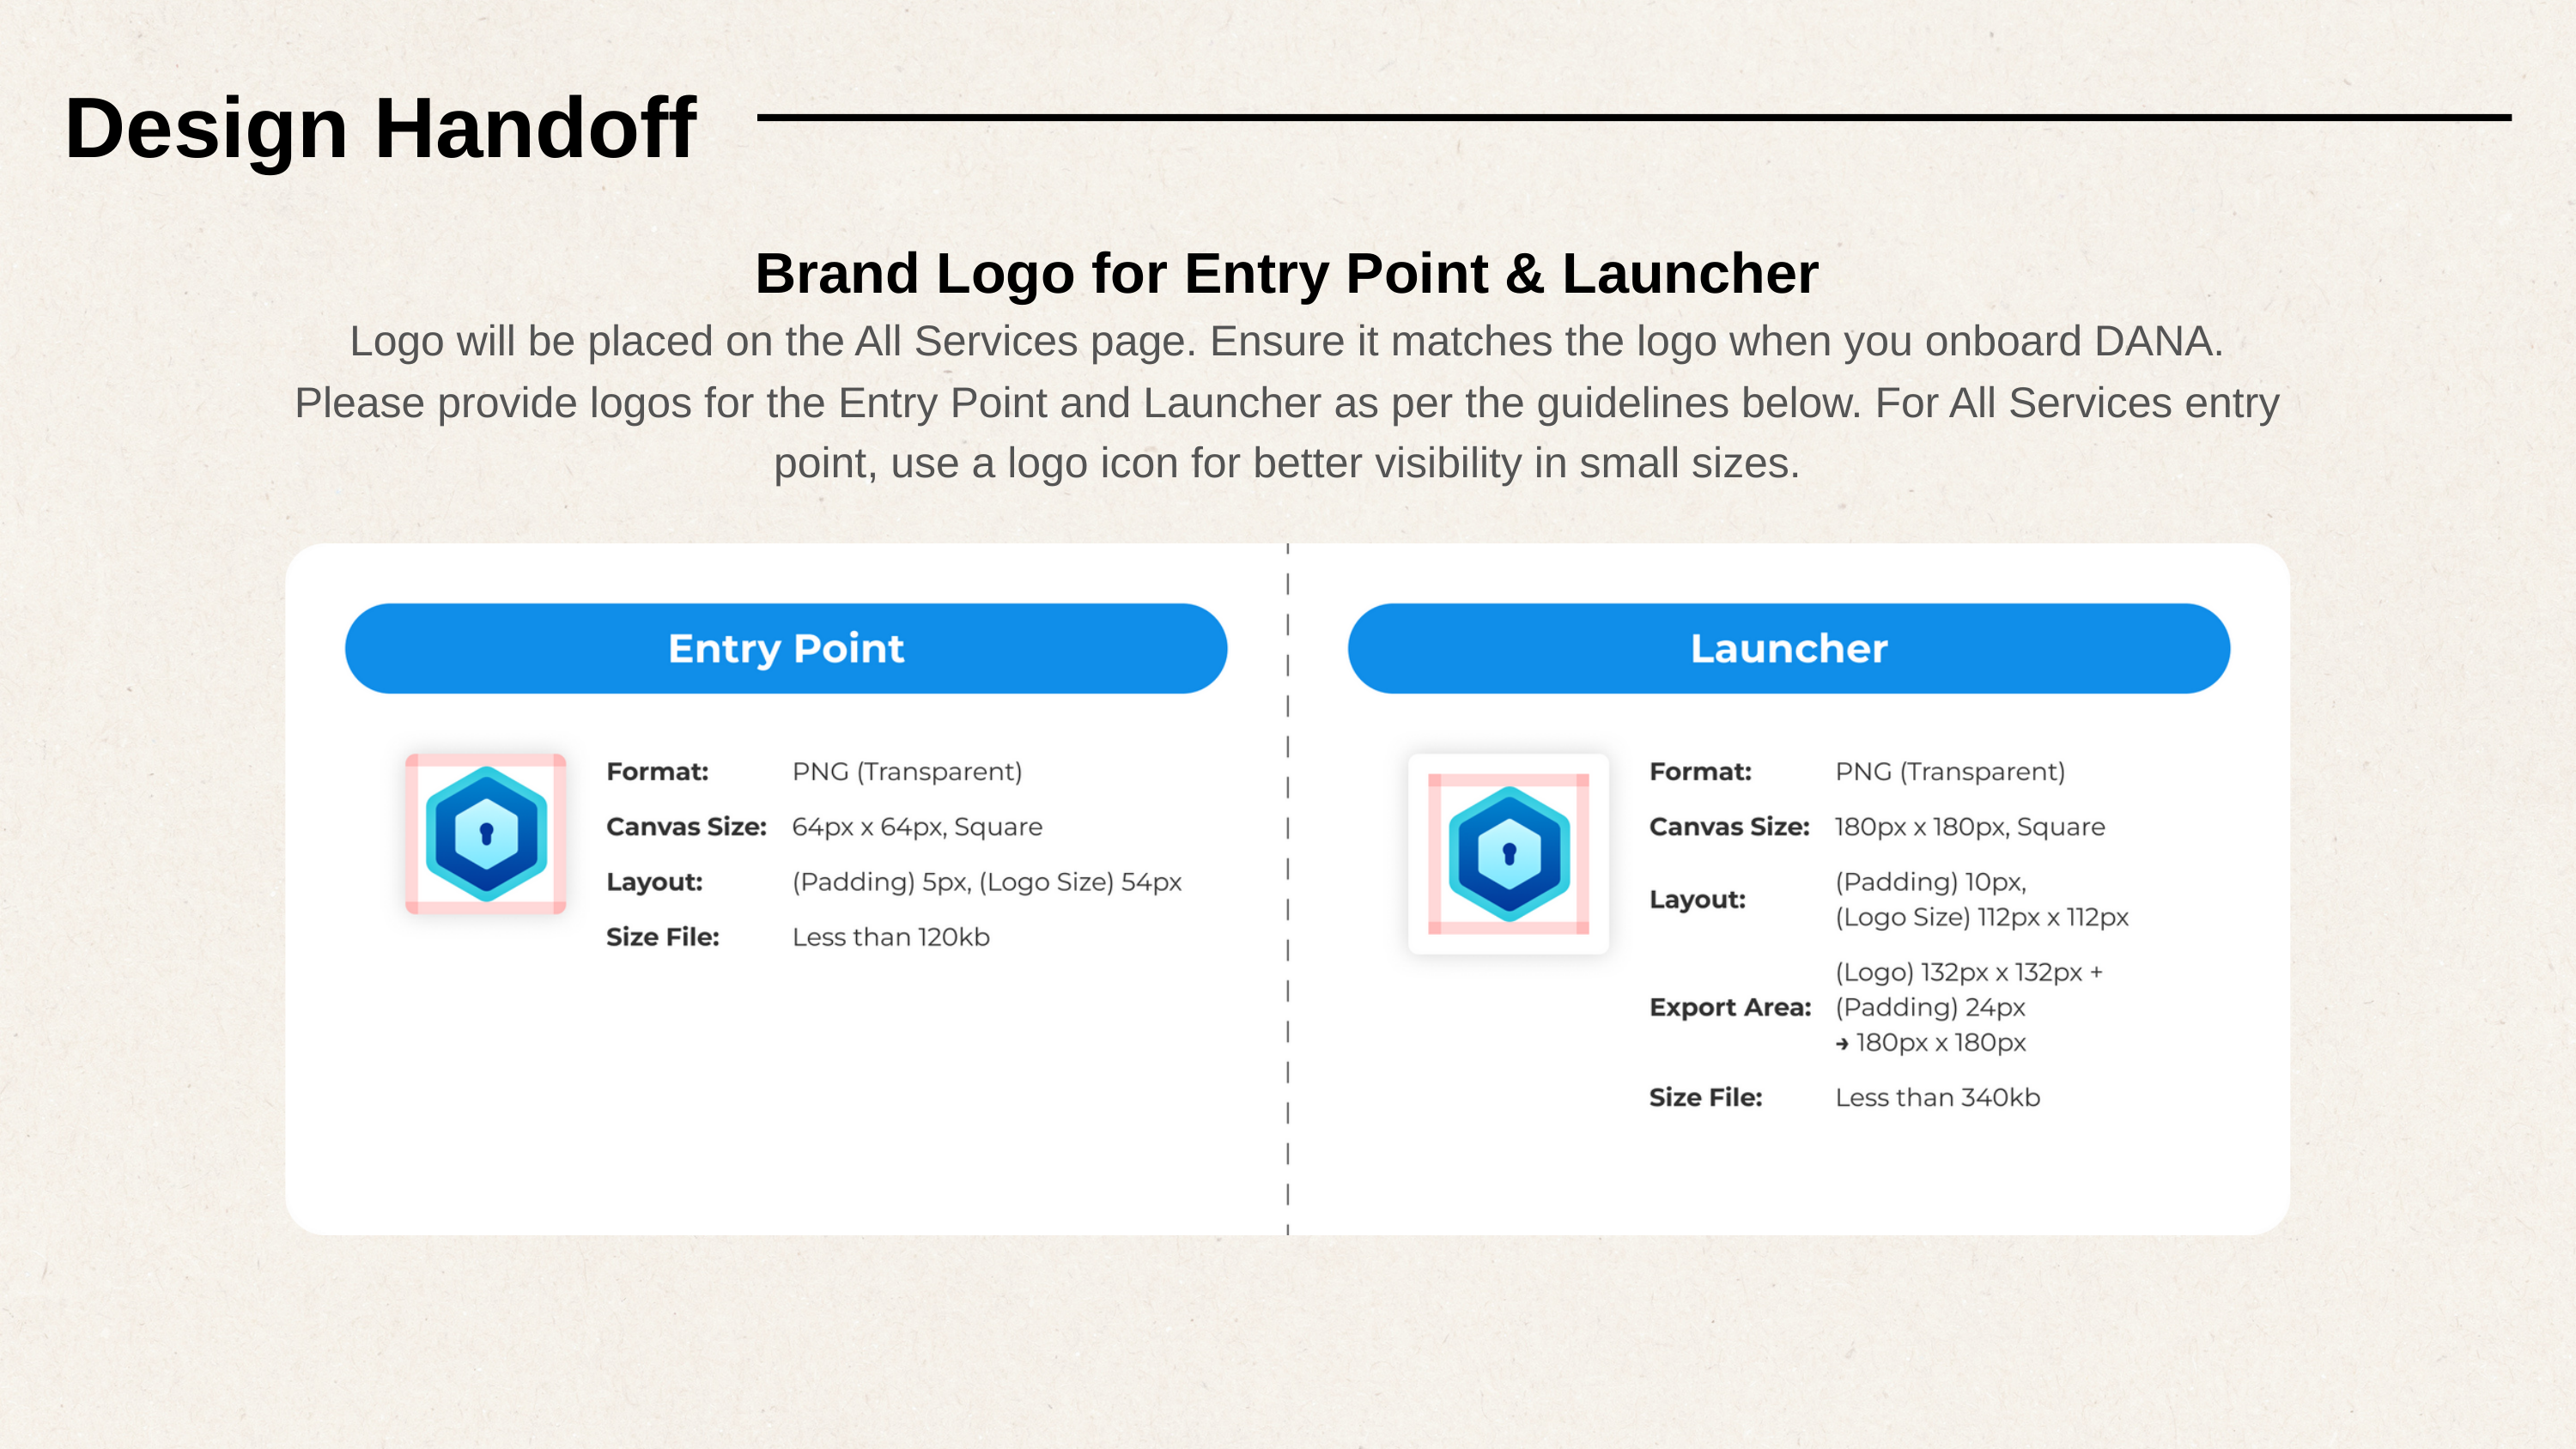

Design Handoff

Brand Logo for Entry Point & Launcher
Logo will be placed on the All Services page. Ensure it matches the logo when you onboard DANA.
Please provide logos for the Entry Point and Launcher as per the guidelines below. For All Services entry point, use a logo icon for better visibility in small sizes.